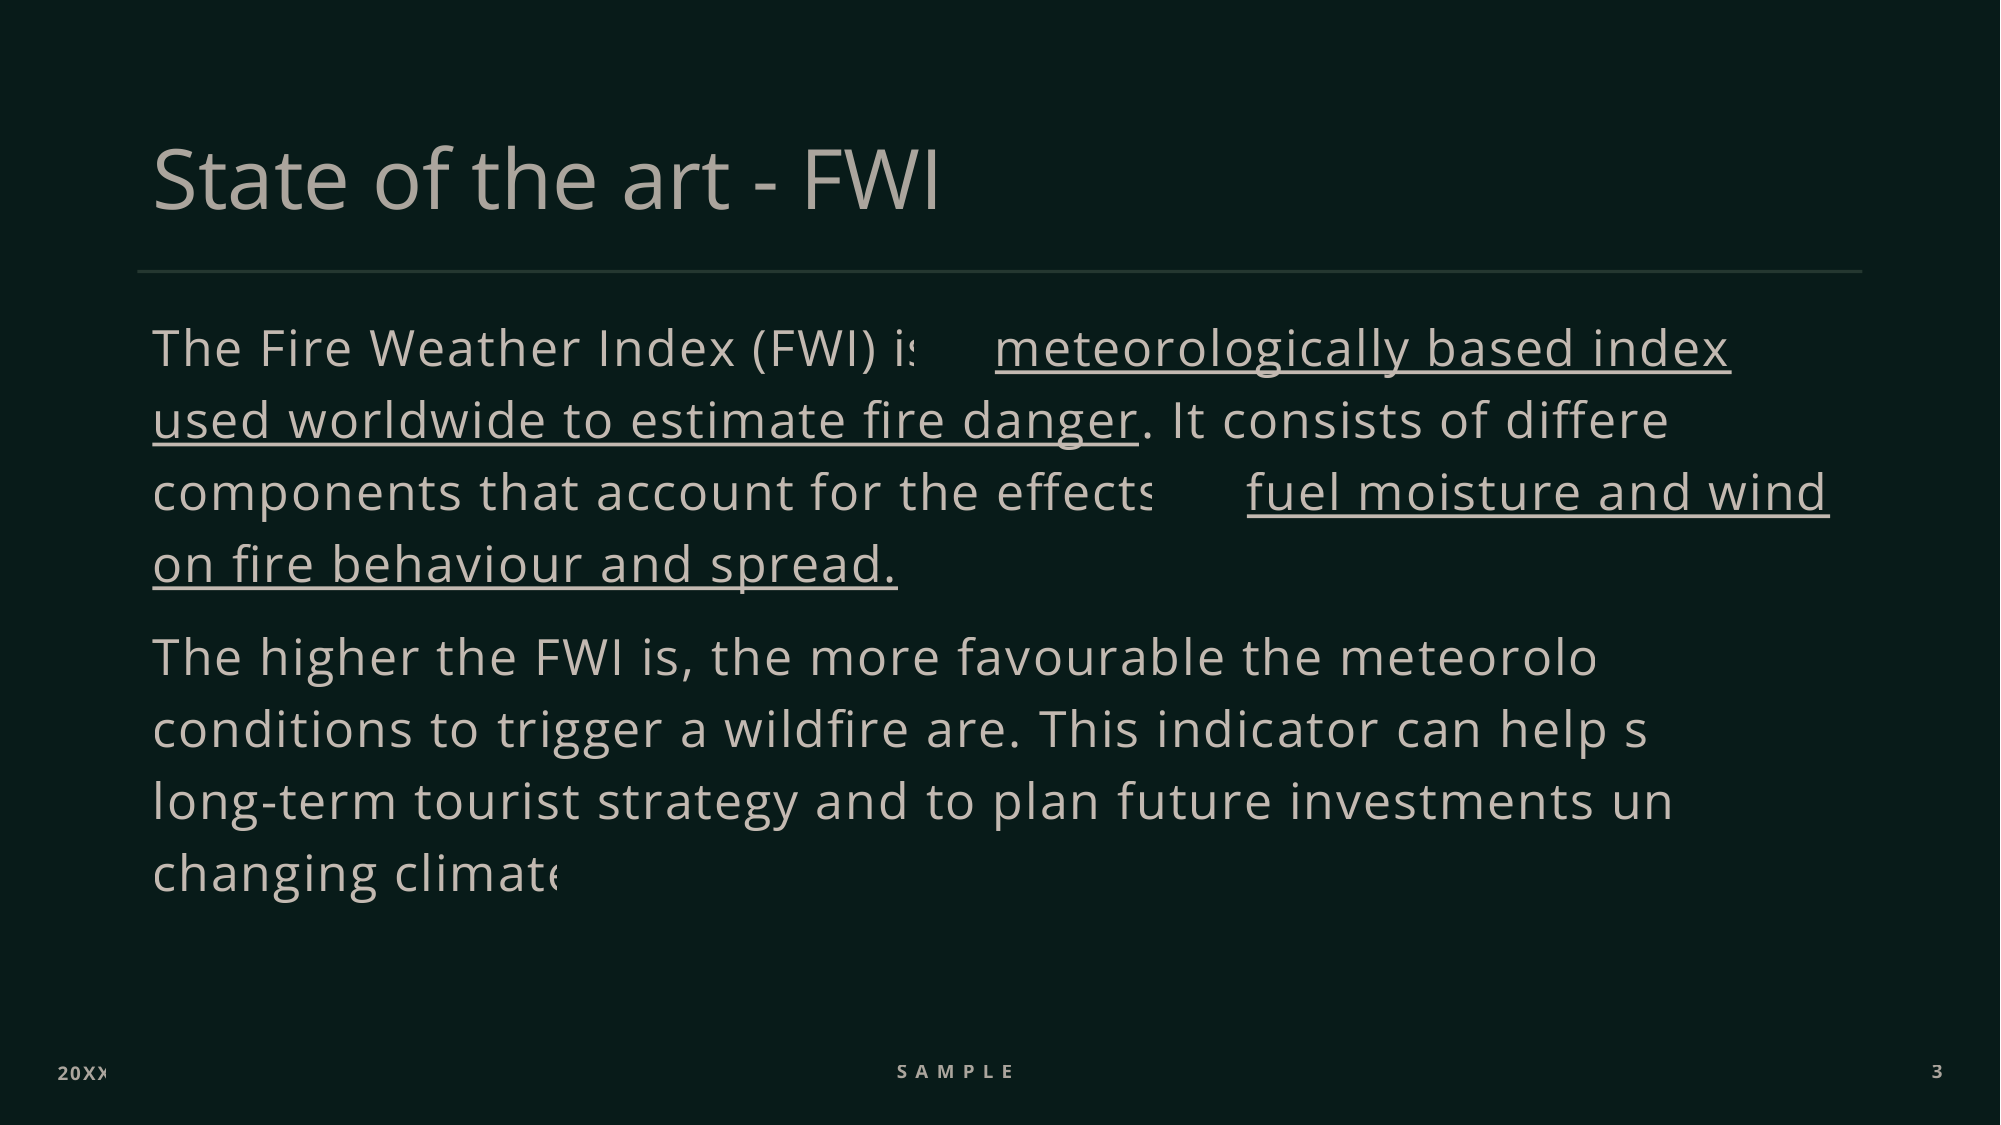

# State of the art - FWI
The Fire Weather Index (FWI) is a meteorologically based index used worldwide to estimate fire danger. It consists of different components that account for the effects of fuel moisture and wind on fire behaviour and spread.
The higher the FWI is, the more favourable the meteorological conditions to trigger a wildfire are. This indicator can help shape long-term tourist strategy and to plan future investments under a changing climate.

20XX
Sample Text
3